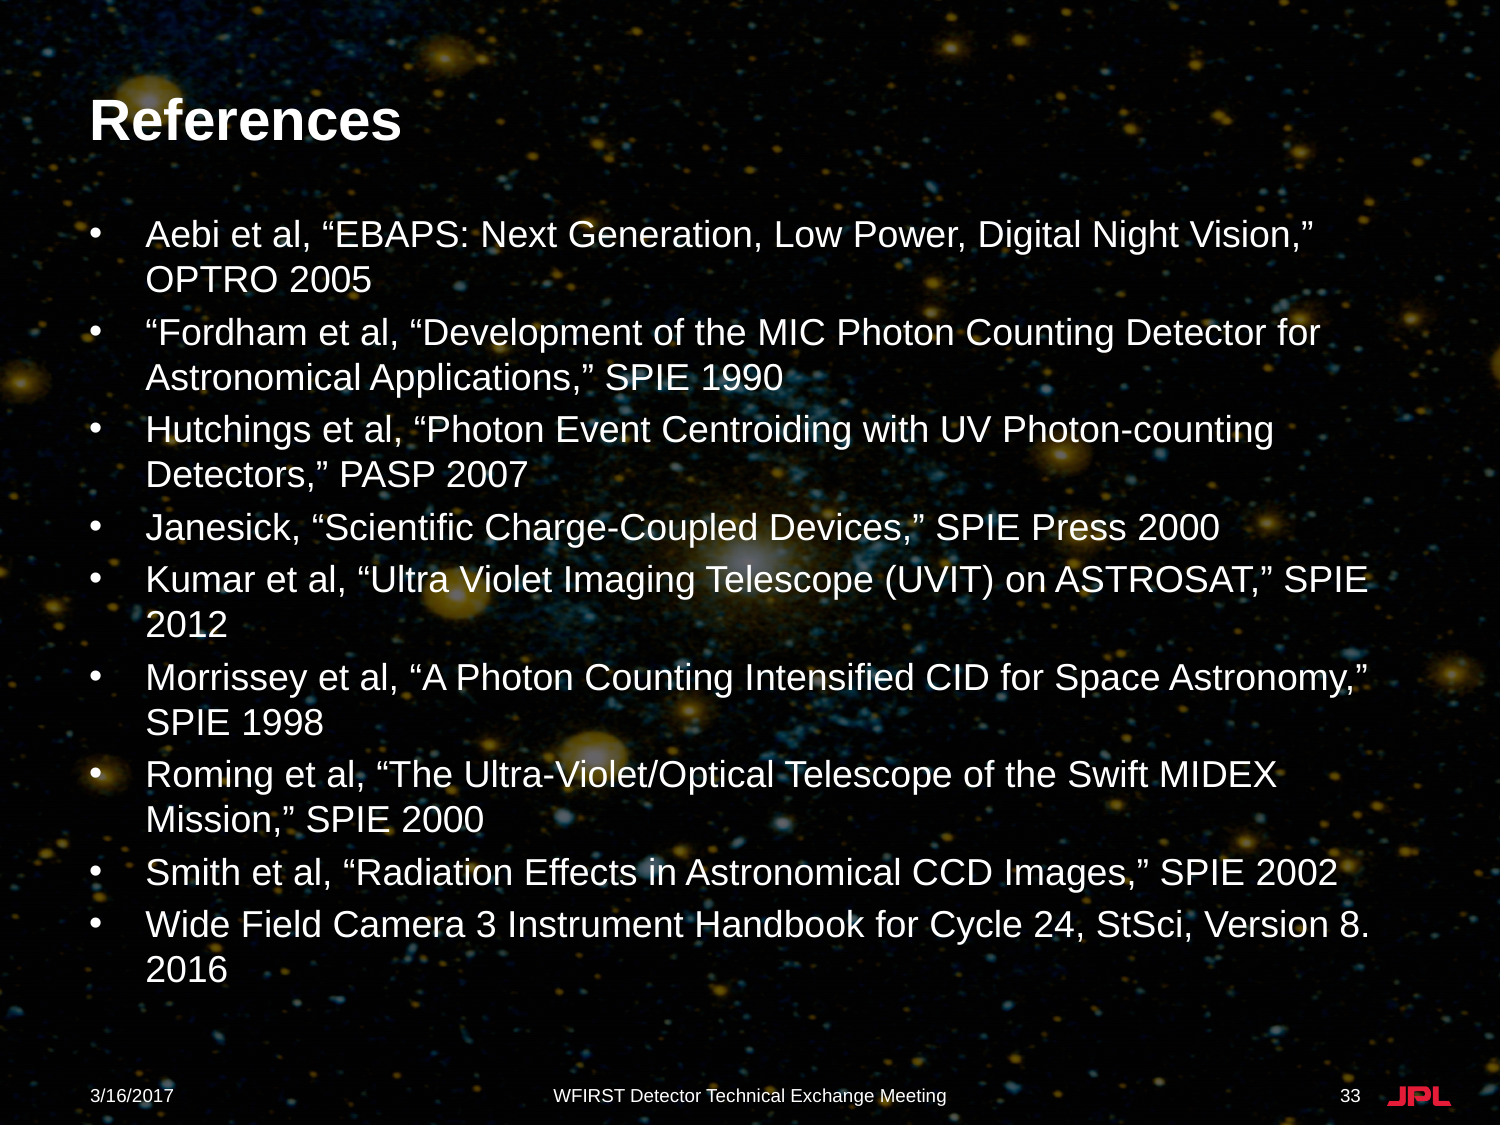

# References
Aebi et al, “EBAPS: Next Generation, Low Power, Digital Night Vision,” OPTRO 2005
“Fordham et al, “Development of the MIC Photon Counting Detector for Astronomical Applications,” SPIE 1990
Hutchings et al, “Photon Event Centroiding with UV Photon-counting Detectors,” PASP 2007
Janesick, “Scientific Charge-Coupled Devices,” SPIE Press 2000
Kumar et al, “Ultra Violet Imaging Telescope (UVIT) on ASTROSAT,” SPIE 2012
Morrissey et al, “A Photon Counting Intensified CID for Space Astronomy,” SPIE 1998
Roming et al, “The Ultra-Violet/Optical Telescope of the Swift MIDEX Mission,” SPIE 2000
Smith et al, “Radiation Effects in Astronomical CCD Images,” SPIE 2002
Wide Field Camera 3 Instrument Handbook for Cycle 24, StSci, Version 8. 2016

3/16/2017
WFIRST Detector Technical Exchange Meeting
33